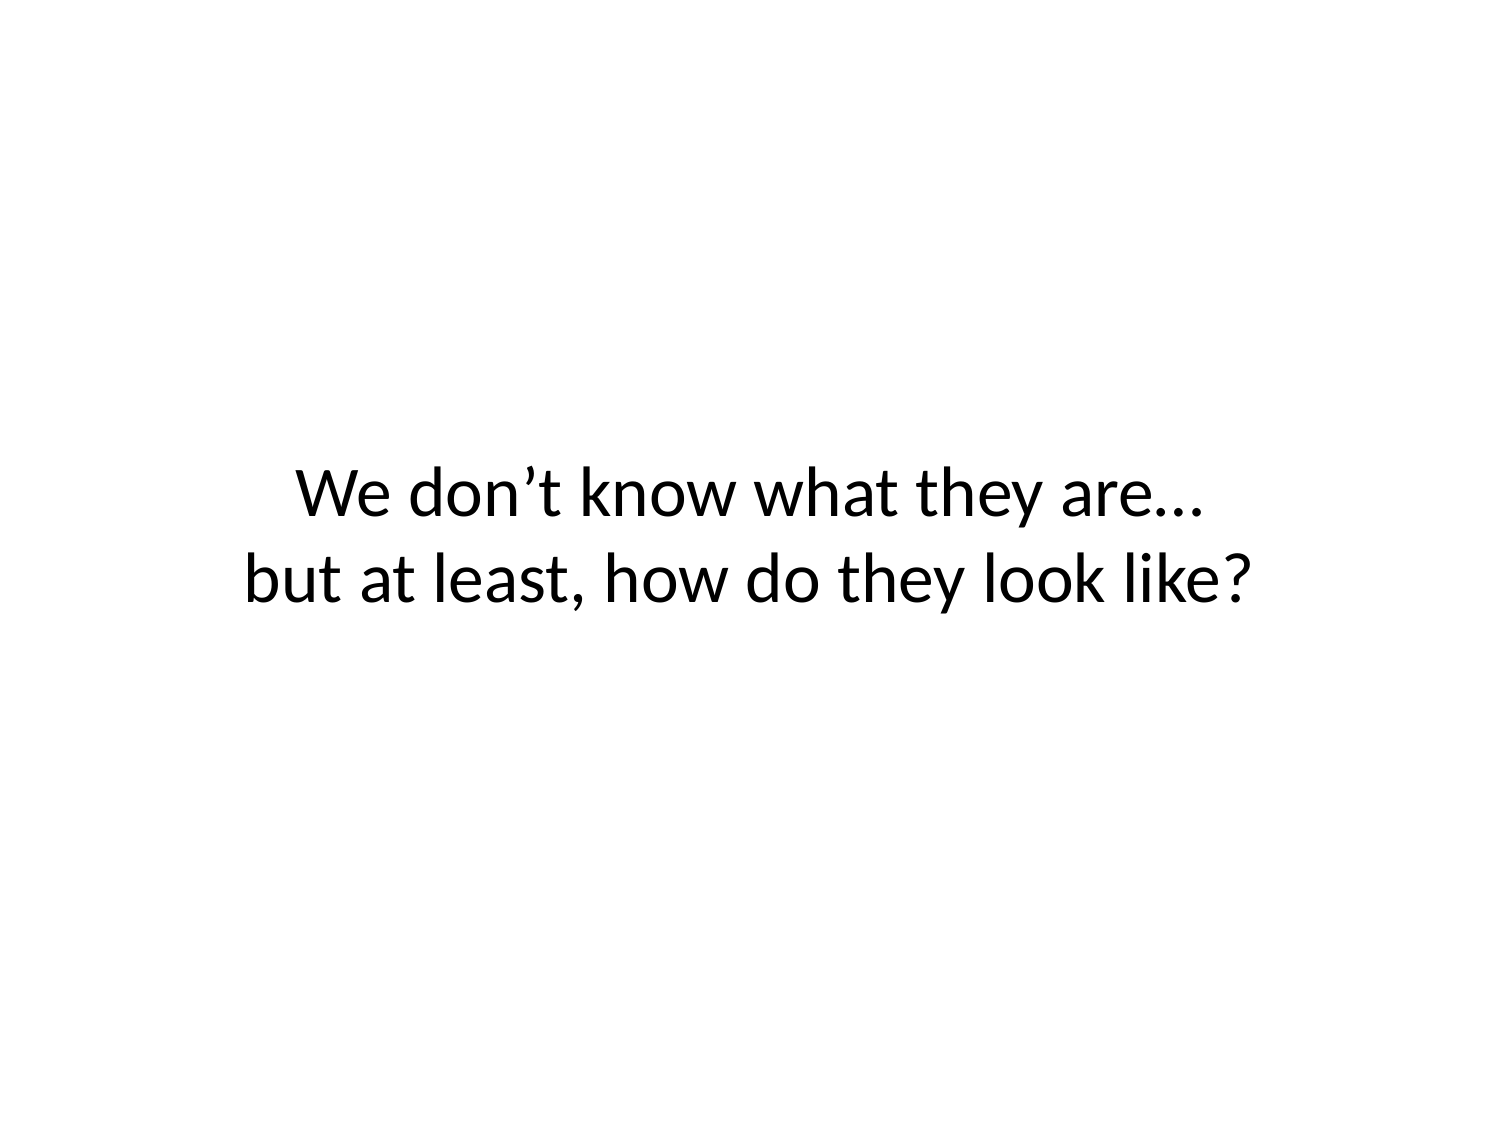

# We don’t know what they are… but at least, how do they look like?